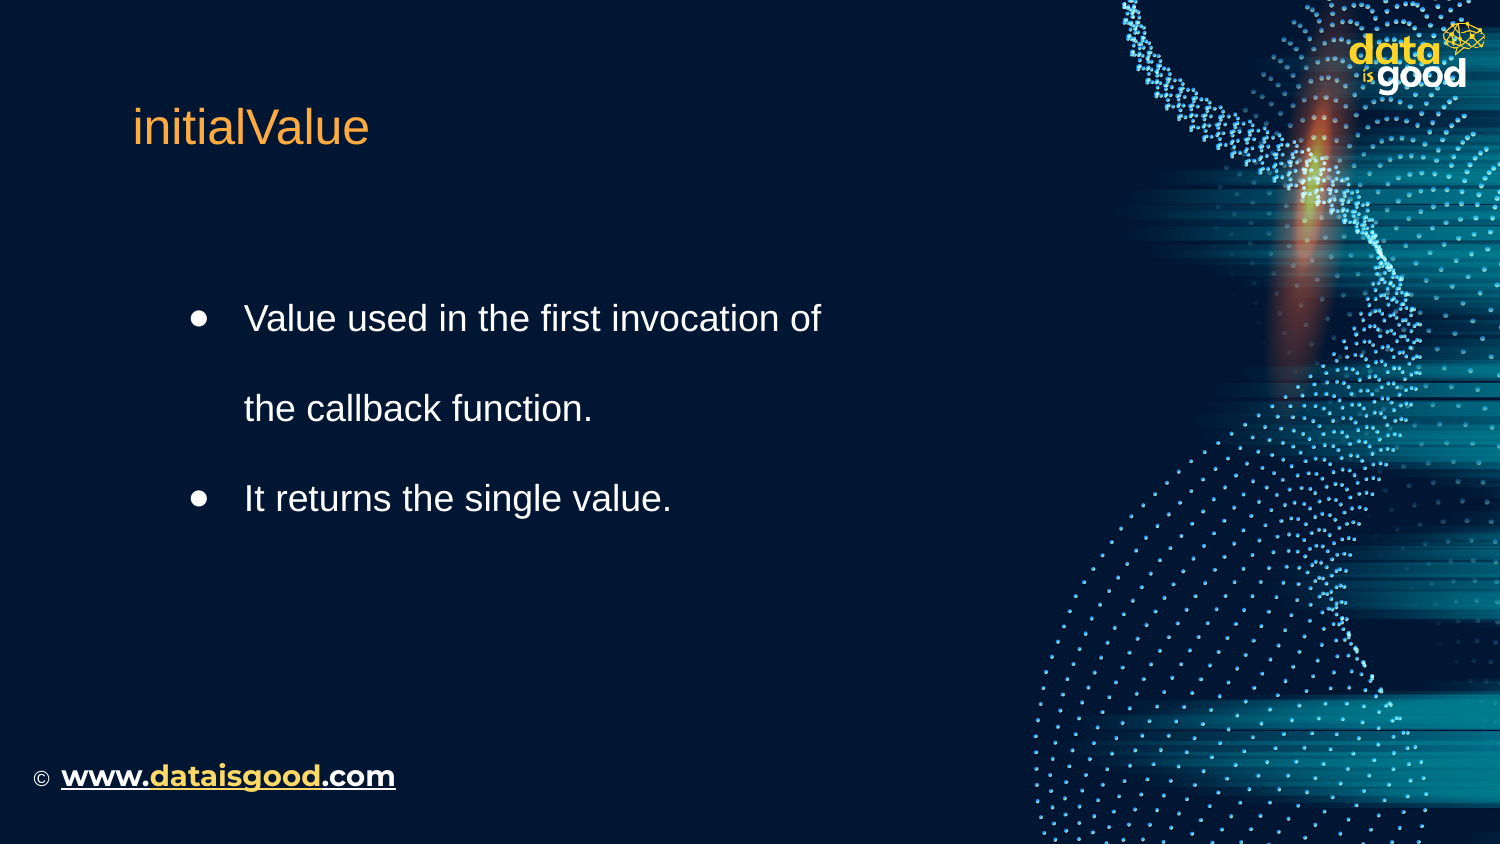

# initialValue
Value used in the first invocation of the callback function.
It returns the single value.